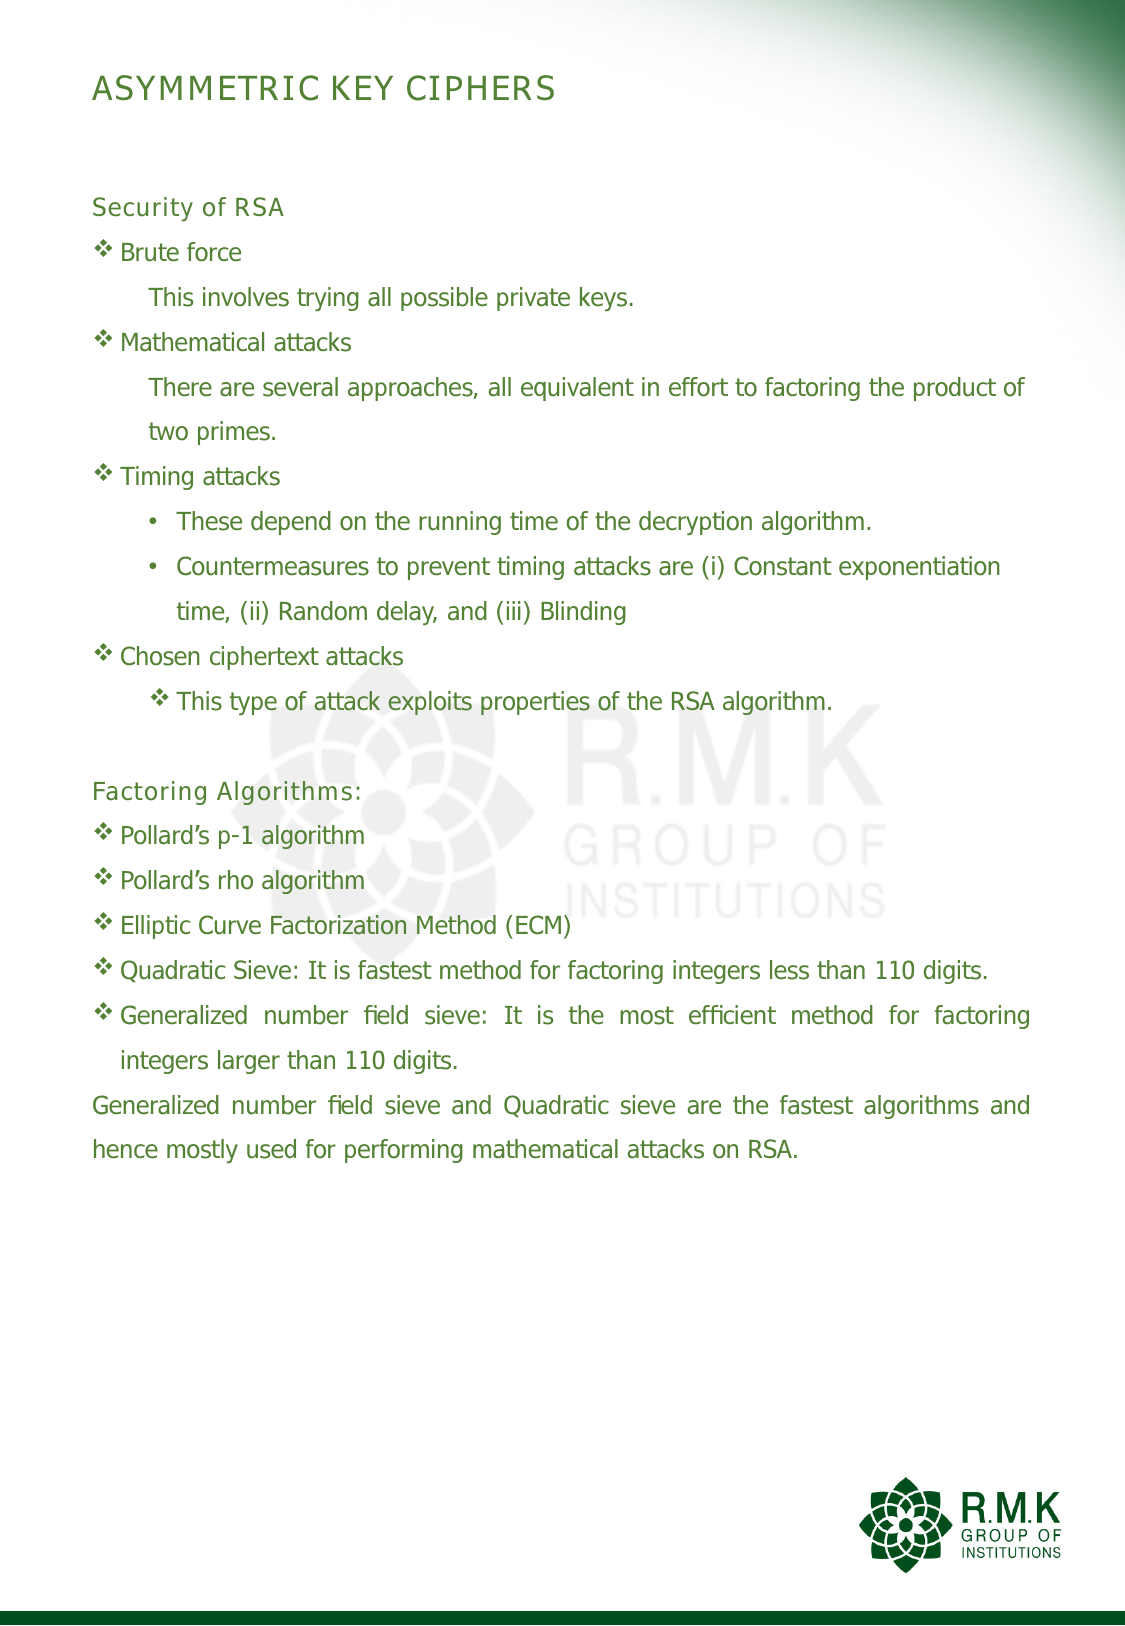

# ASYMMETRIC KEY CIPHERS
Security of RSA
Brute force
This involves trying all possible private keys.
Mathematical attacks
There are several approaches, all equivalent in effort to factoring the product of two primes.
Timing attacks
These depend on the running time of the decryption algorithm.
Countermeasures to prevent timing attacks are (i) Constant exponentiation time, (ii) Random delay, and (iii) Blinding
Chosen ciphertext attacks
This type of attack exploits properties of the RSA algorithm.

Factoring Algorithms:
Pollard’s p-1 algorithm
Pollard’s rho algorithm
Elliptic Curve Factorization Method (ECM)
Quadratic Sieve: It is fastest method for factoring integers less than 110 digits.
Generalized number field sieve: It is the most efficient method for factoring integers larger than 110 digits.
Generalized number field sieve and Quadratic sieve are the fastest algorithms and hence mostly used for performing mathematical attacks on RSA.